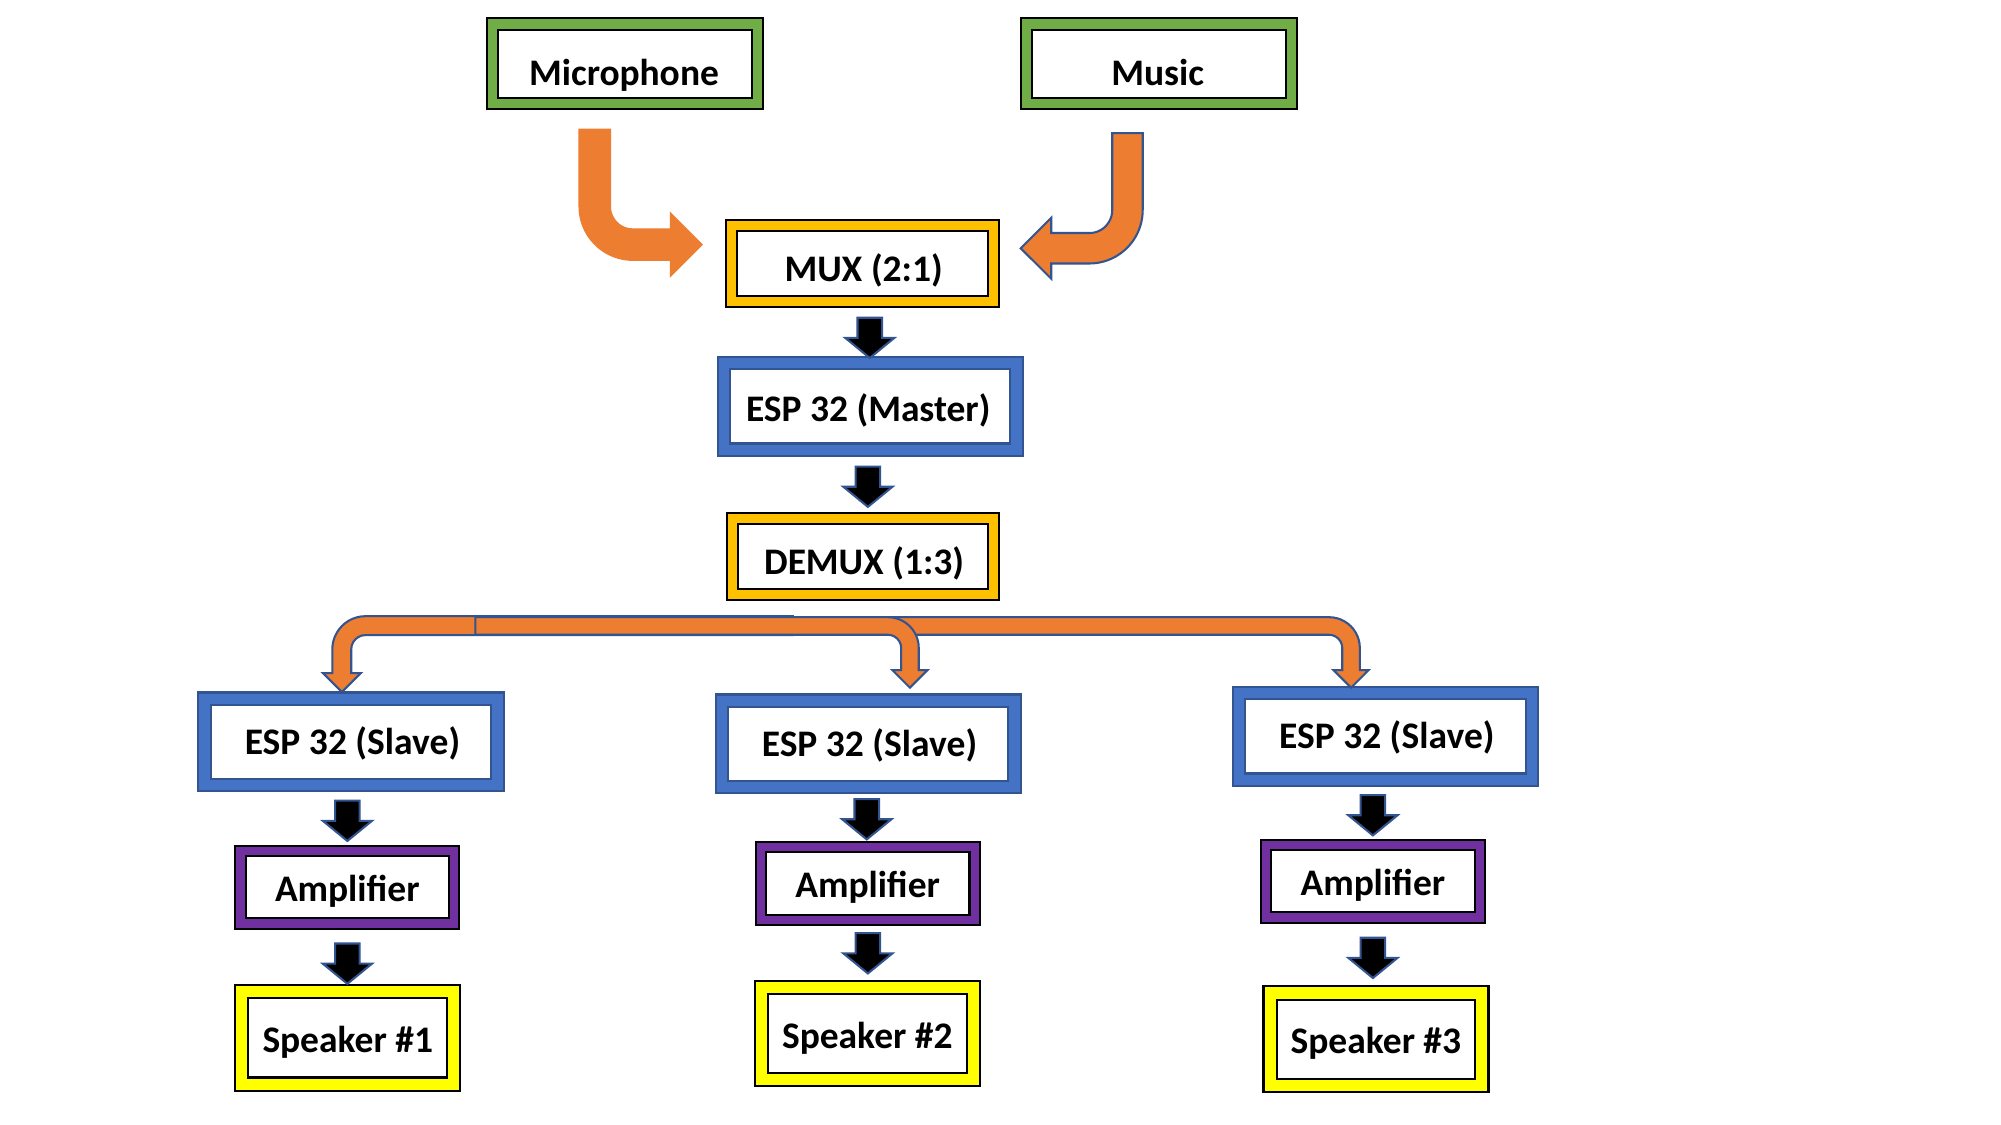

Microphone

Music

MUX (2:1)

ESP 32 (Master)

DEMUX (1:3)

ESP 32 (Slave)

ESP 32 (Slave)

ESP 32 (Slave)

Amplifier

Amplifier

Amplifier

Speaker #2

Speaker #1

Speaker #3